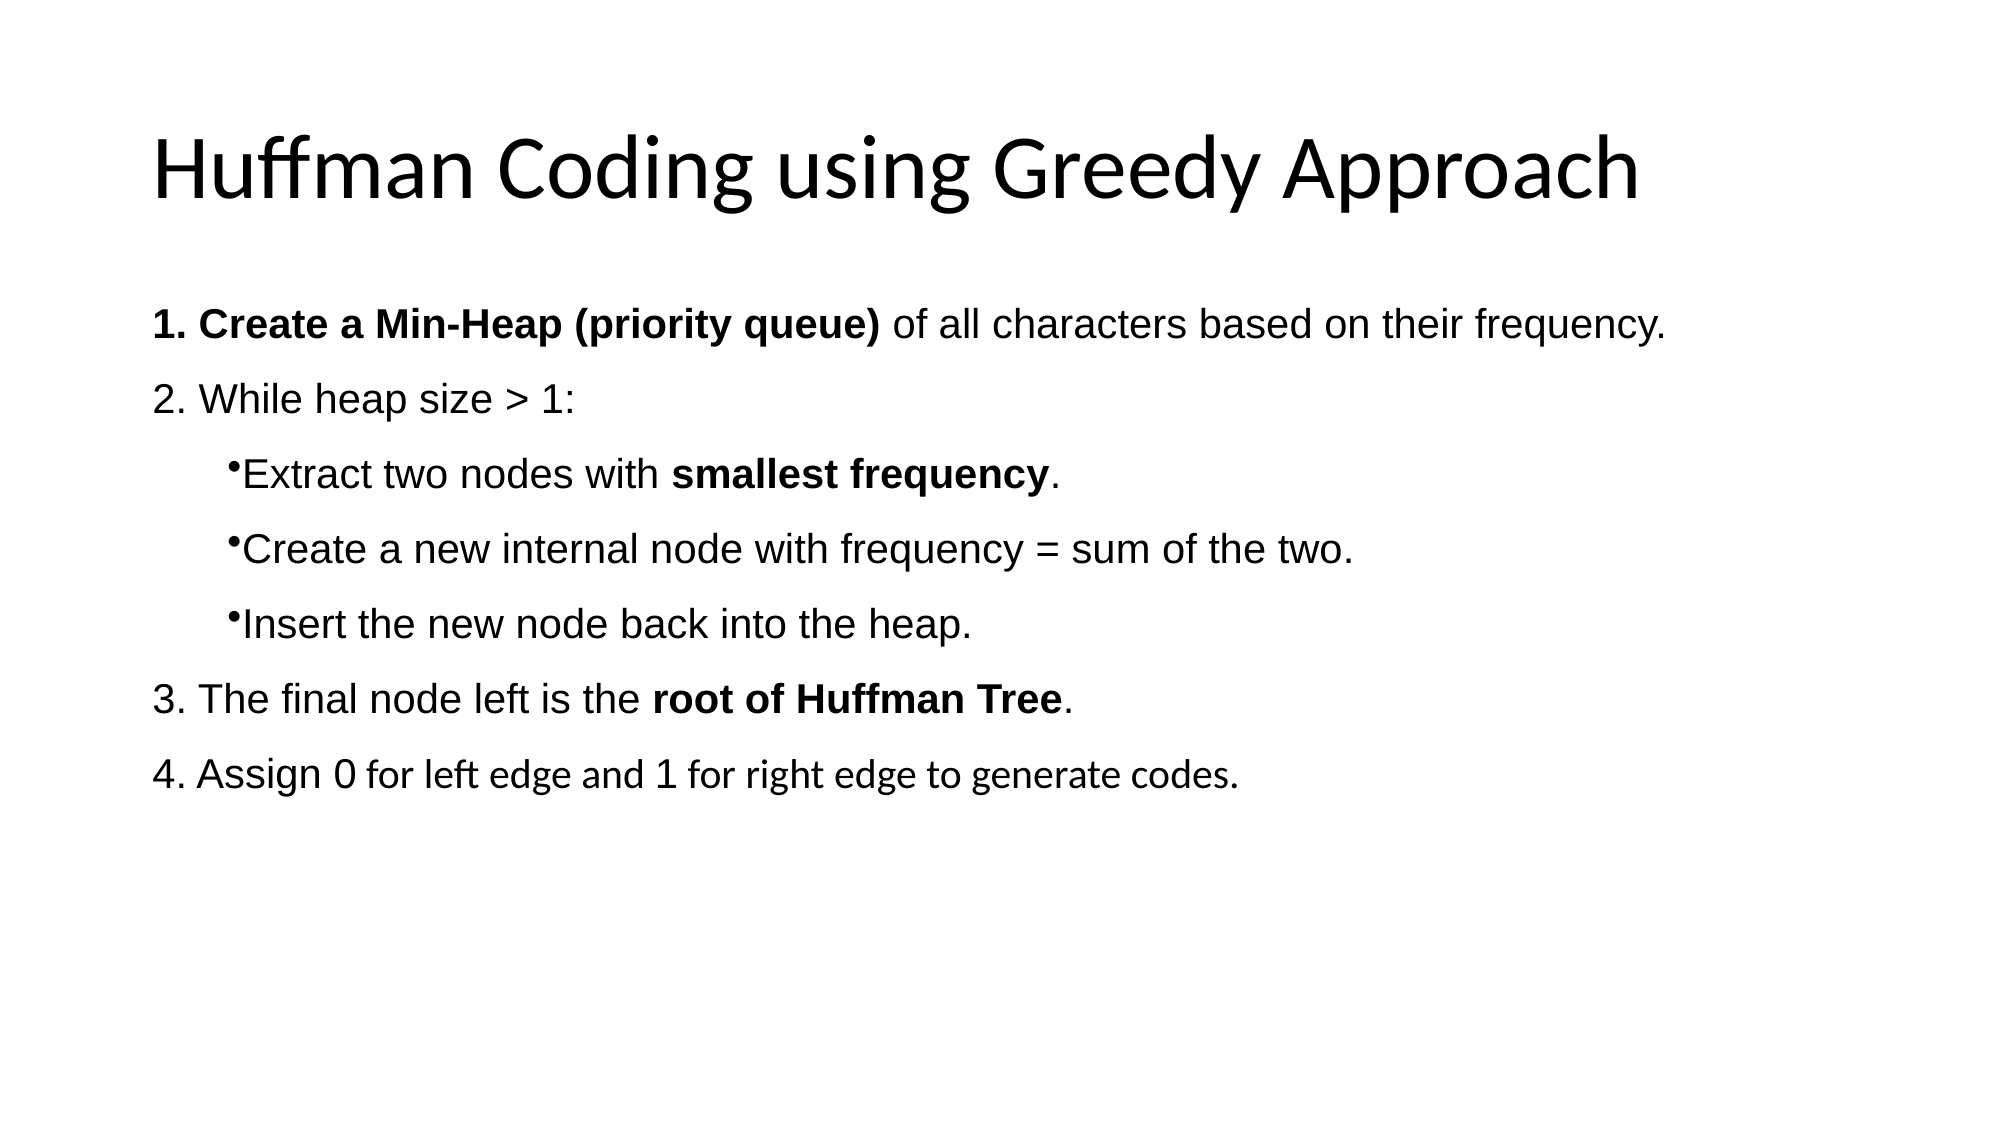

# Huffman Coding using Greedy Approach
1. Create a Min-Heap (priority queue) of all characters based on their frequency.
2. While heap size > 1:
Extract two nodes with smallest frequency.
Create a new internal node with frequency = sum of the two.
Insert the new node back into the heap.
3. The final node left is the root of Huffman Tree.
4. Assign 0 for left edge and 1 for right edge to generate codes.